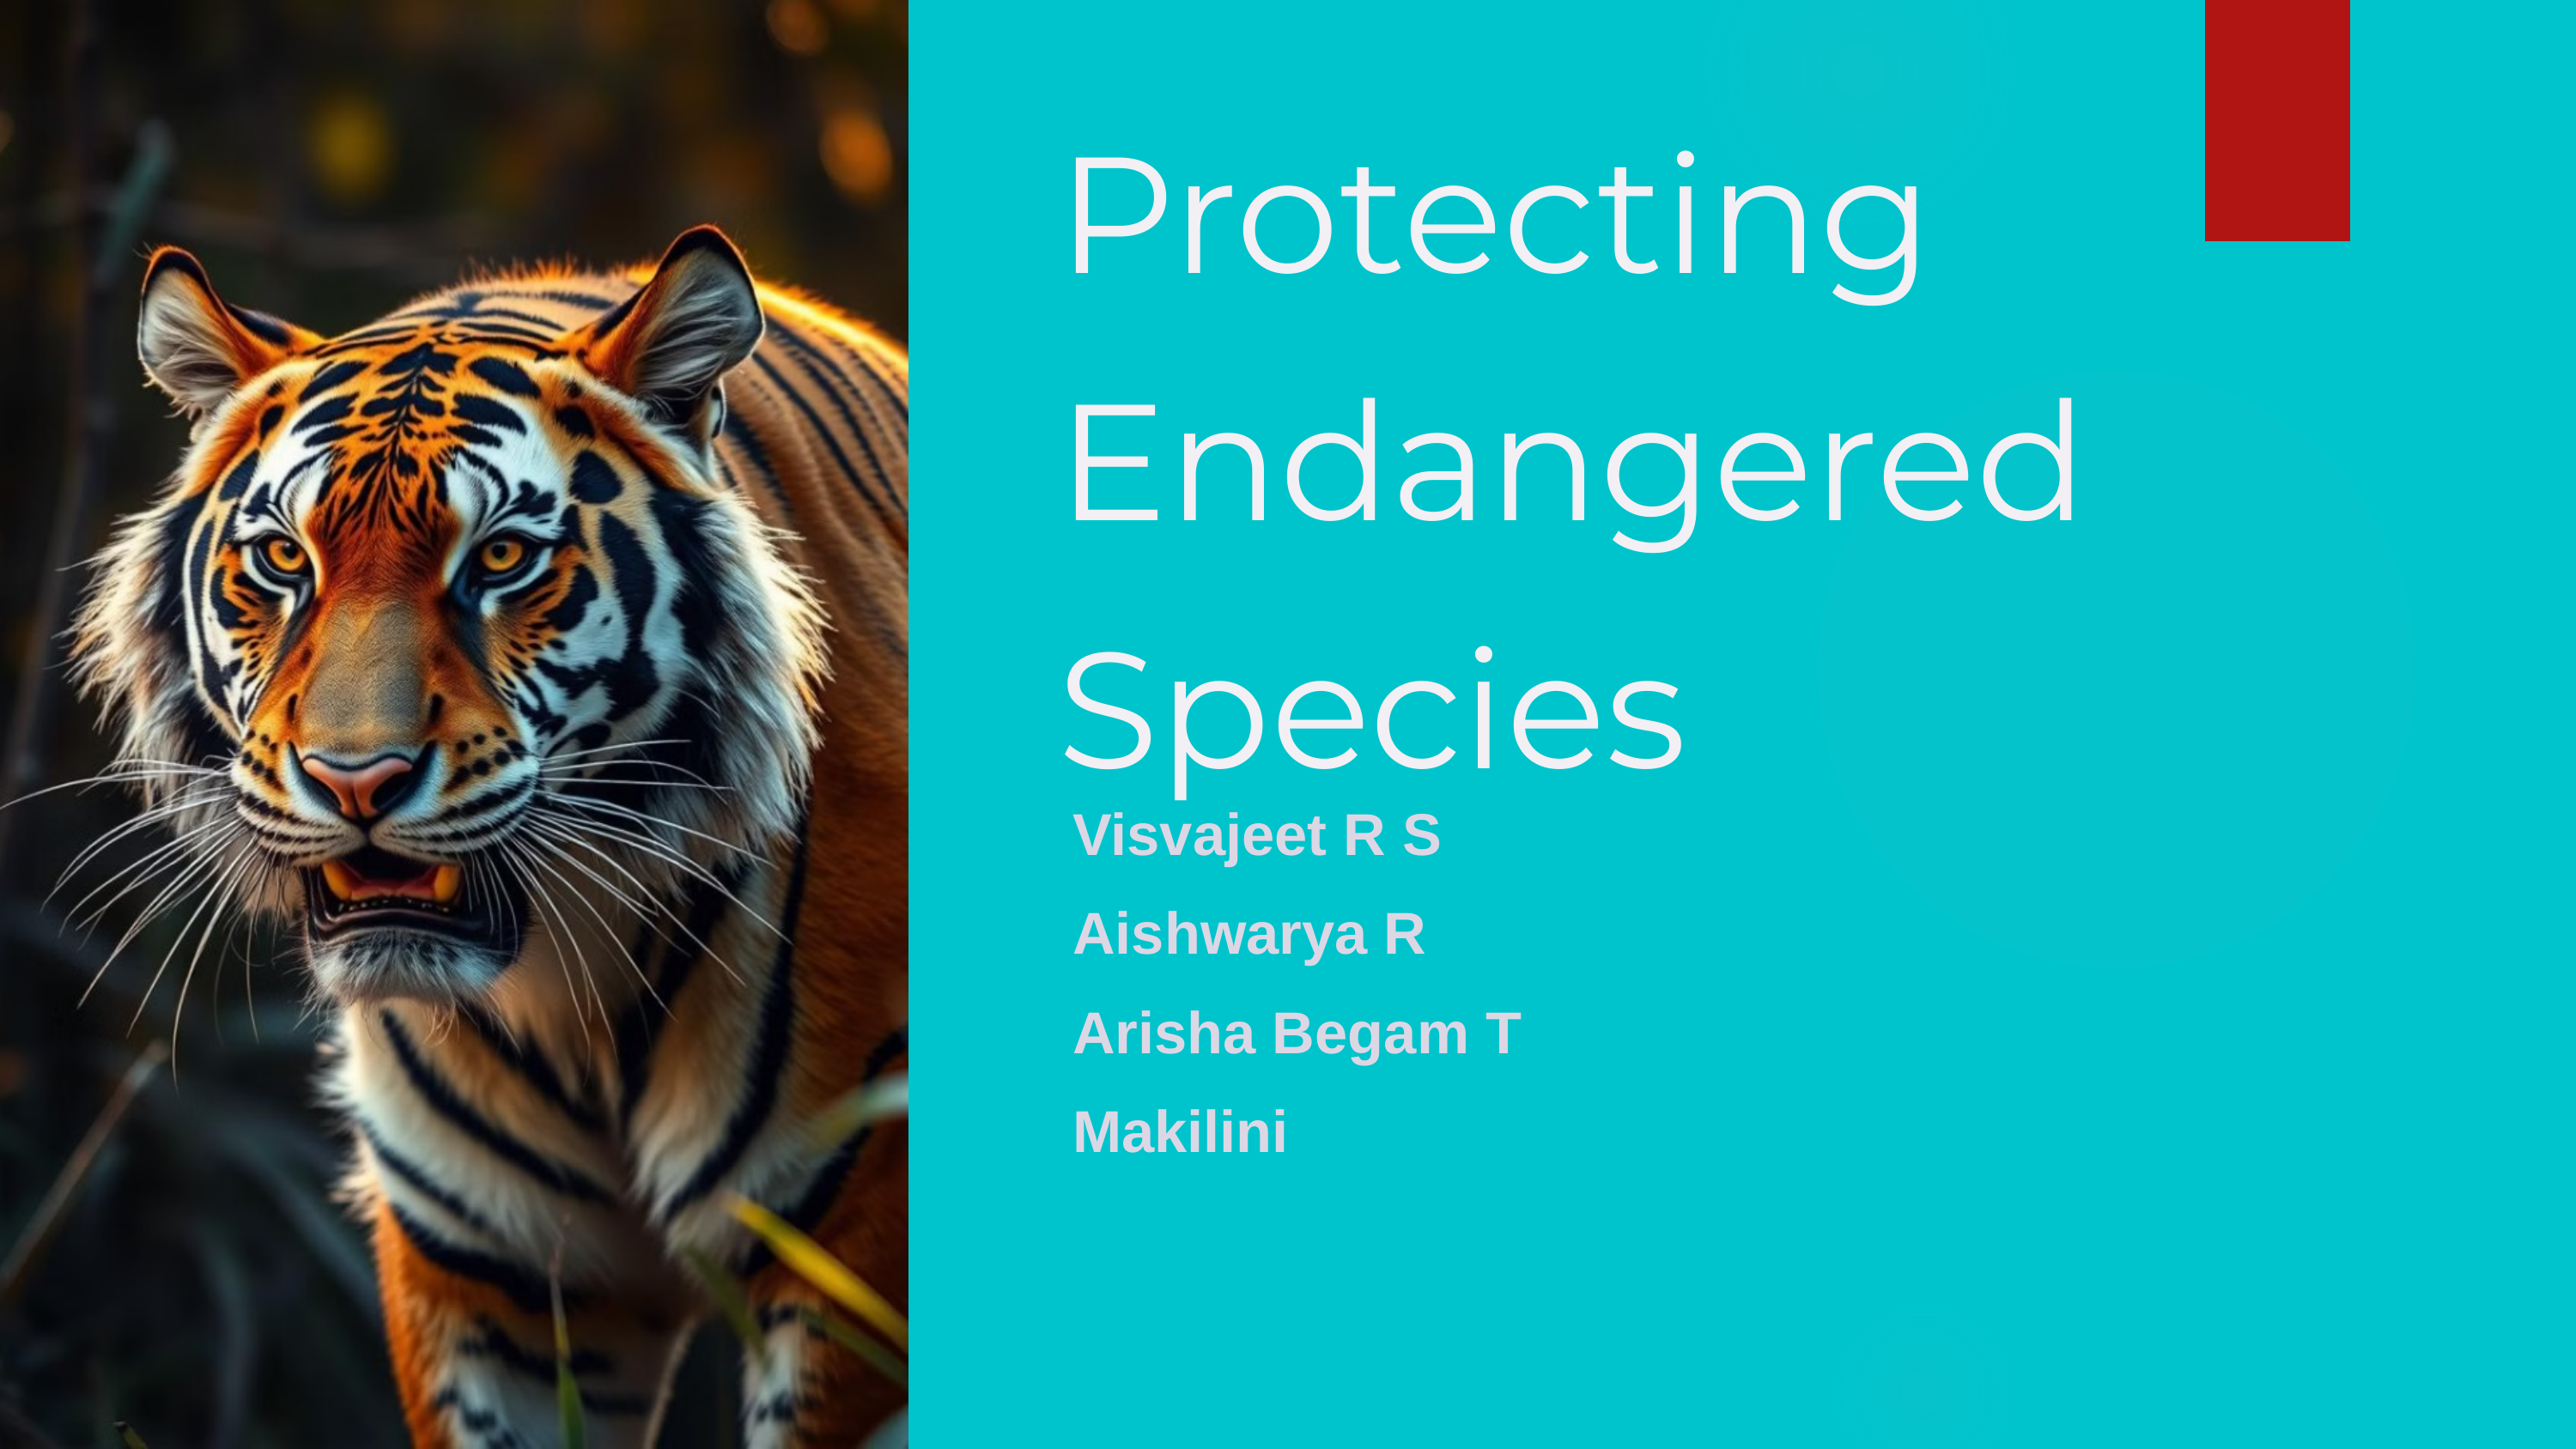

Protecting Endangered Species

Visvajeet R S
Aishwarya R
Arisha Begam T
Makilini